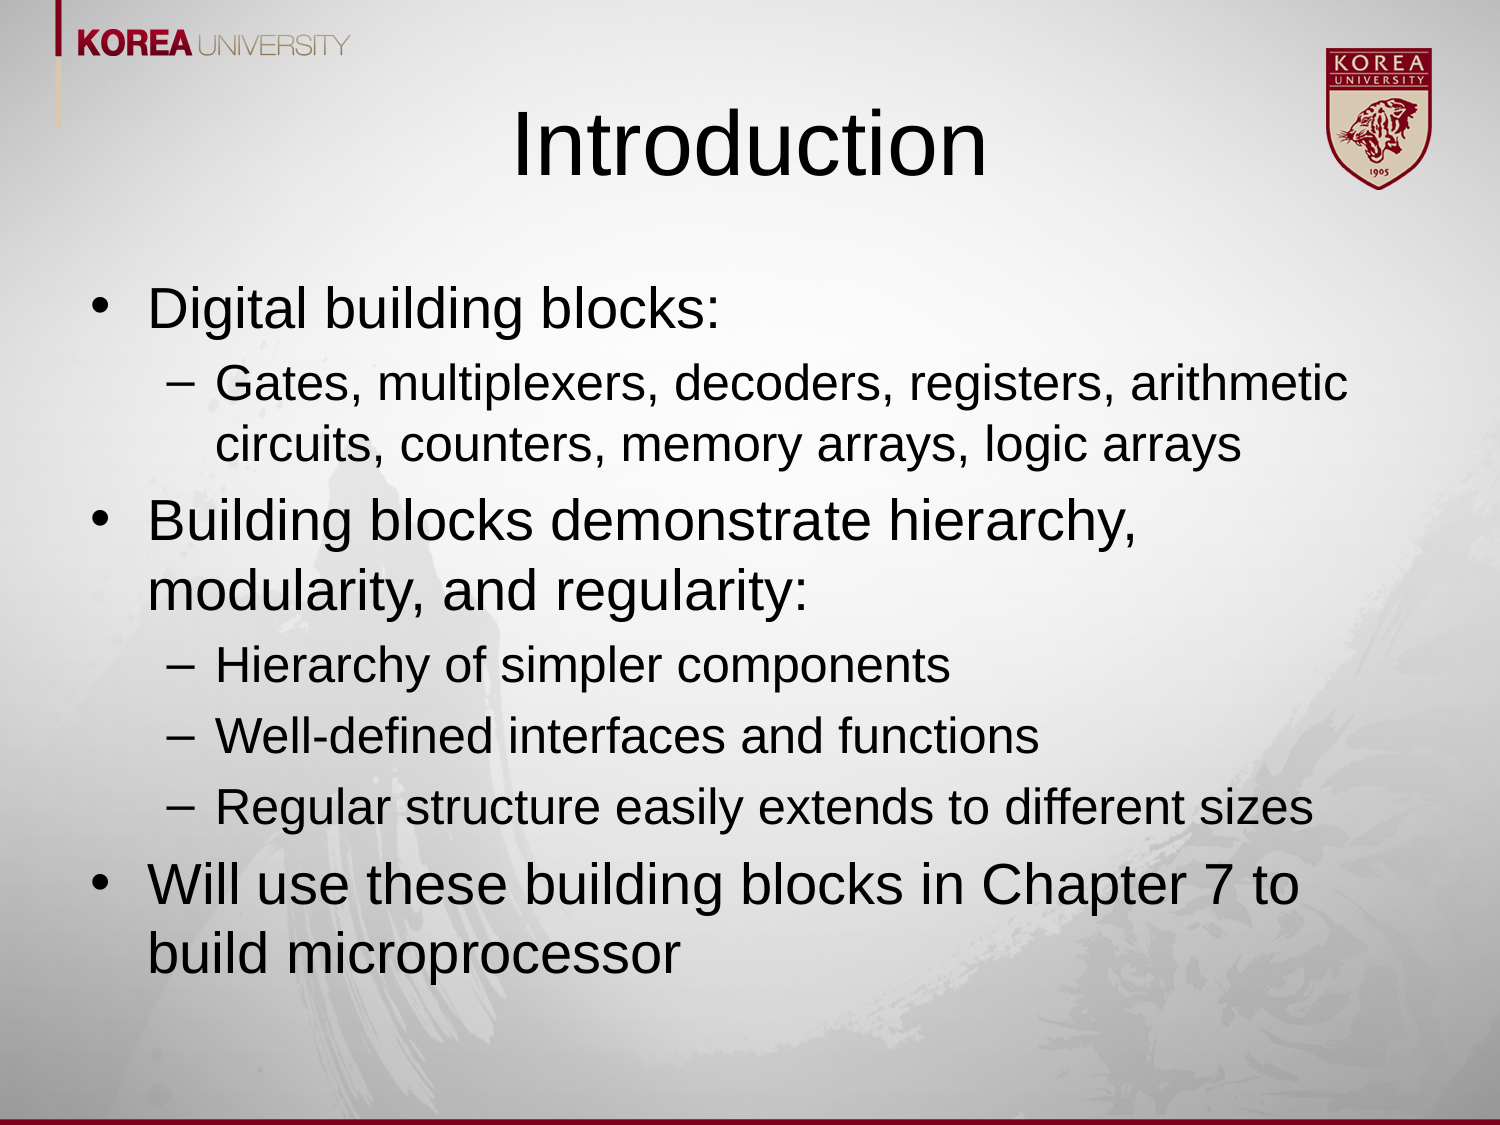

# Introduction
Digital building blocks:
Gates, multiplexers, decoders, registers, arithmetic circuits, counters, memory arrays, logic arrays
Building blocks demonstrate hierarchy, modularity, and regularity:
Hierarchy of simpler components
Well-defined interfaces and functions
Regular structure easily extends to different sizes
Will use these building blocks in Chapter 7 to build microprocessor